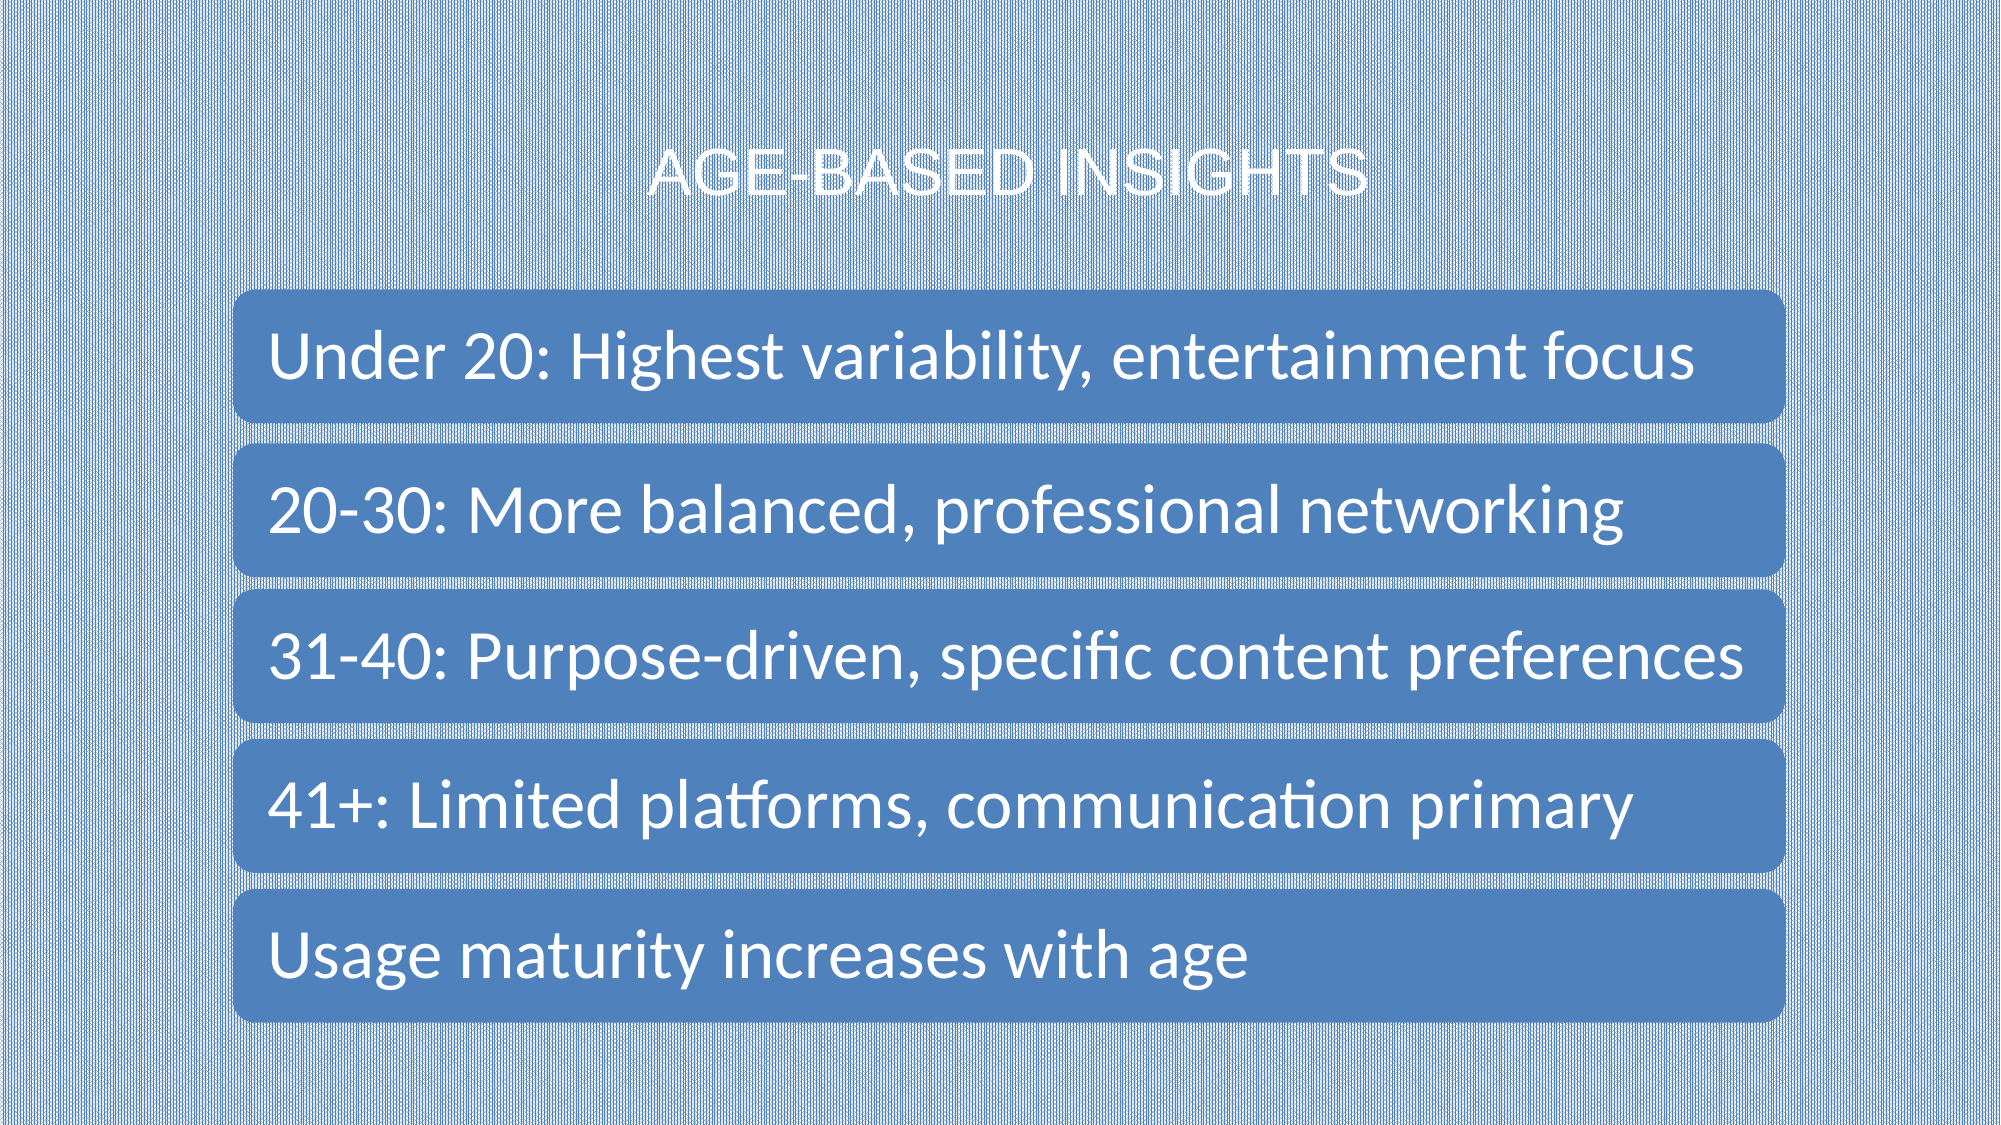

# AGE-BASED INSIGHTS
Under 20: Highest variability, entertainment focus
20-30: More balanced, professional networking
31-40: Purpose-driven, specific content preferences
41+: Limited platforms, communication primary
Usage maturity increases with age